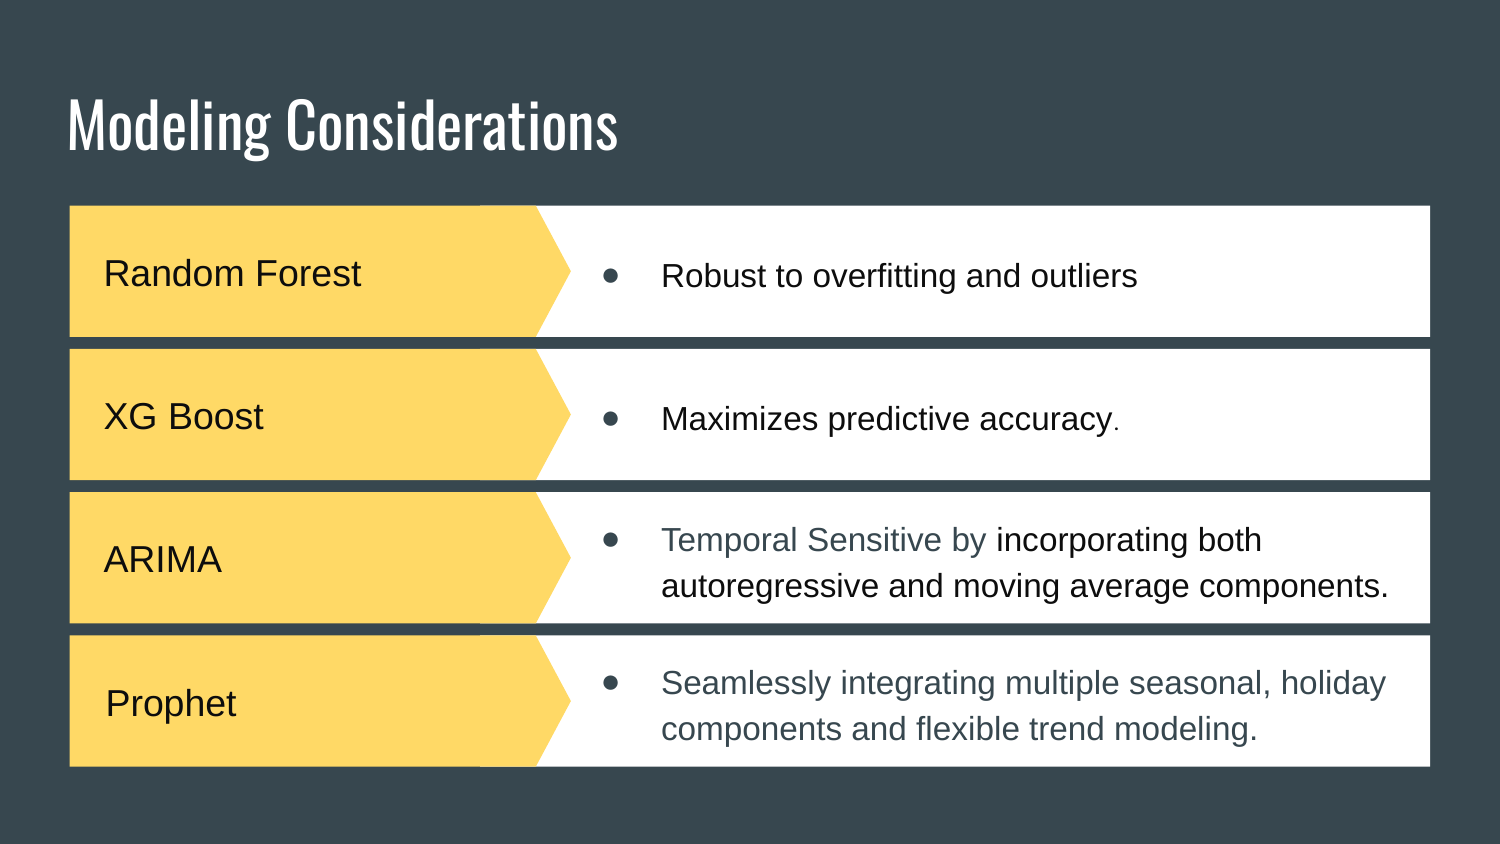

# Modeling Considerations

Robust to overfitting and outliers
Random Forest

XG Boost
Maximizes predictive accuracy.

ARIMA
Temporal Sensitive by incorporating both autoregressive and moving average components.
  Prophet

Seamlessly integrating multiple seasonal, holiday components and flexible trend modeling.